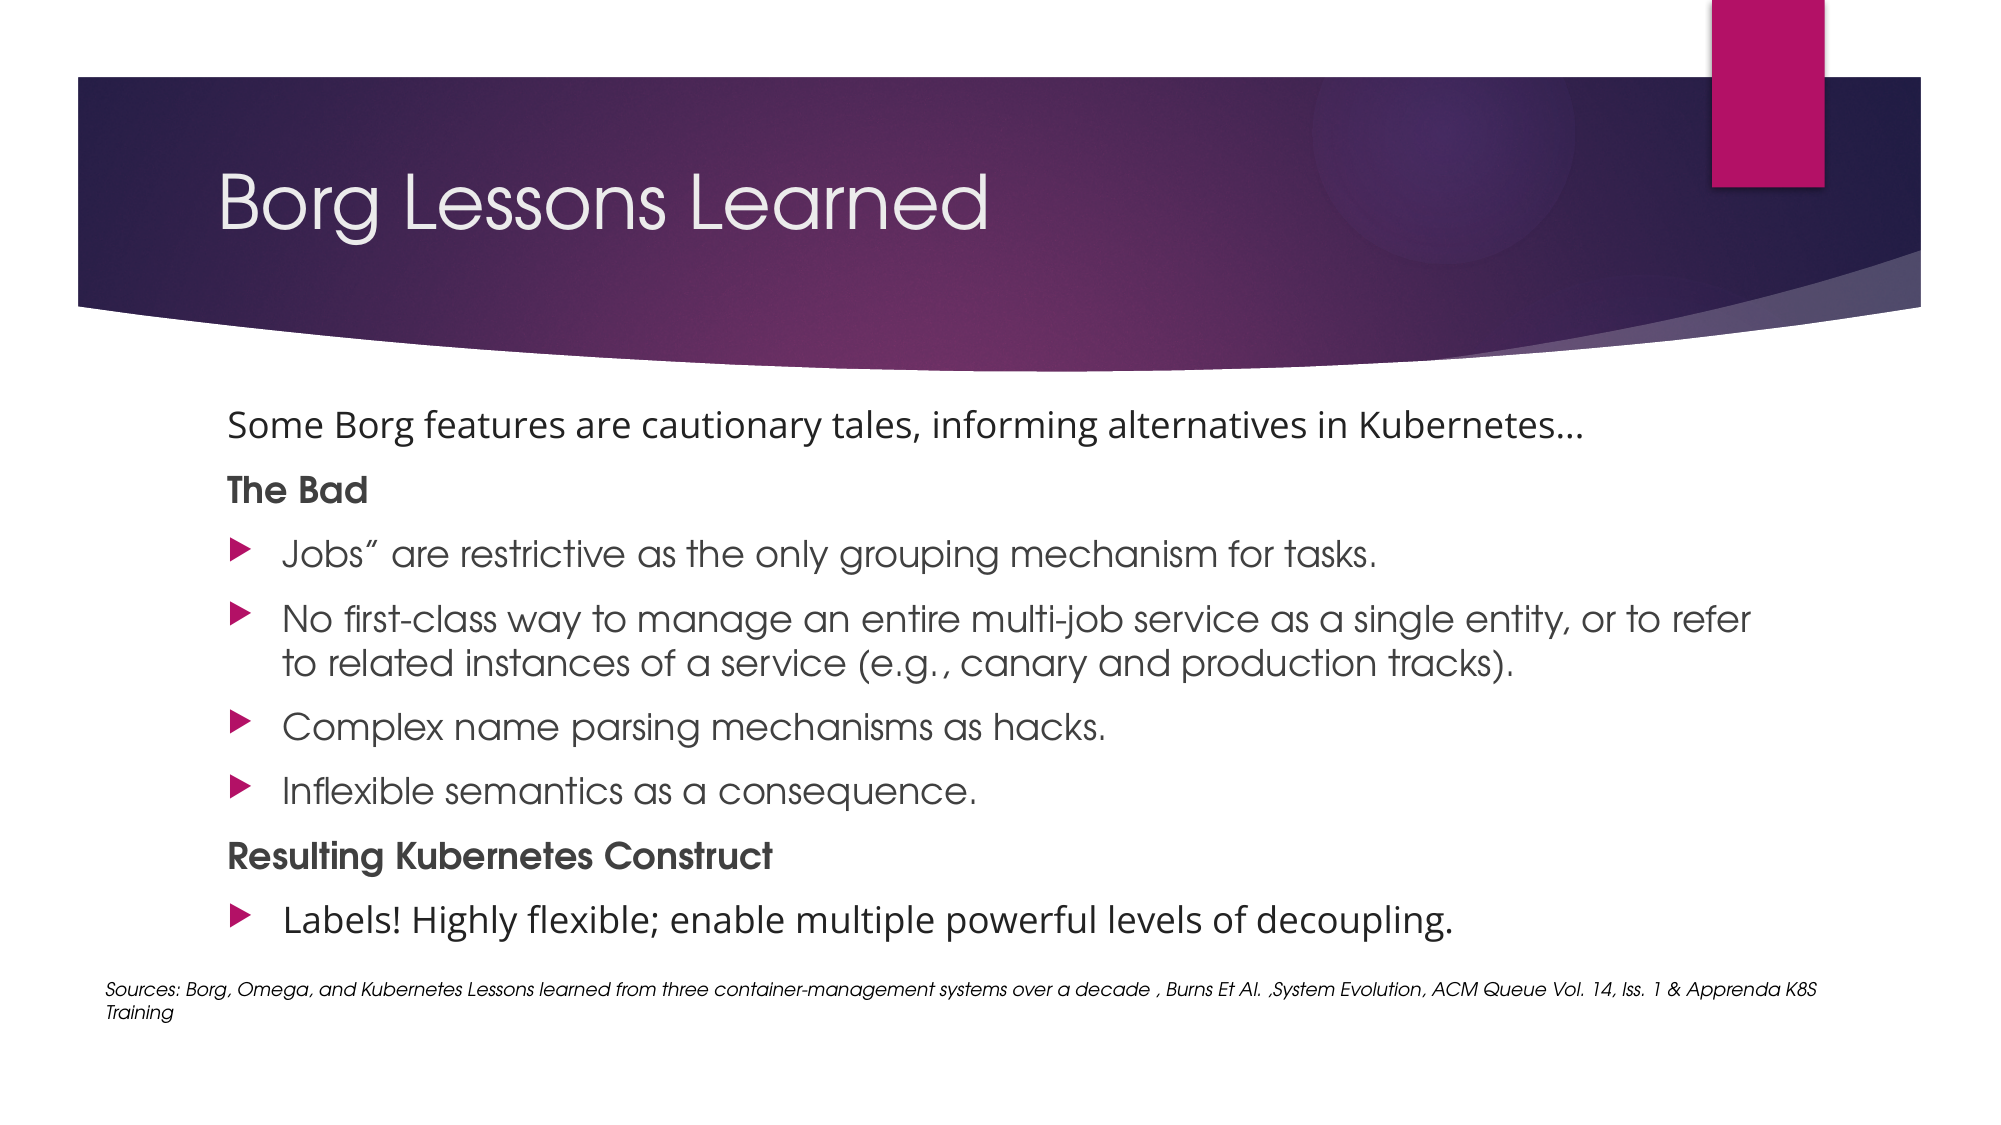

# Borg Lessons Learned
Some Borg features are cautionary tales, informing alternatives in Kubernetes...
The Bad
Jobs” are restrictive as the only grouping mechanism for tasks.
No first-class way to manage an entire multi-job service as a single entity, or to refer to related instances of a service (e.g., canary and production tracks).
Complex name parsing mechanisms as hacks.
Inflexible semantics as a consequence.
Resulting Kubernetes Construct
Labels! Highly flexible; enable multiple powerful levels of decoupling.

Sources: Borg, Omega, and Kubernetes Lessons learned from three container-management systems over a decade , Burns Et Al. ,System Evolution, ACM Queue Vol. 14, Iss. 1 & Apprenda K8S Training